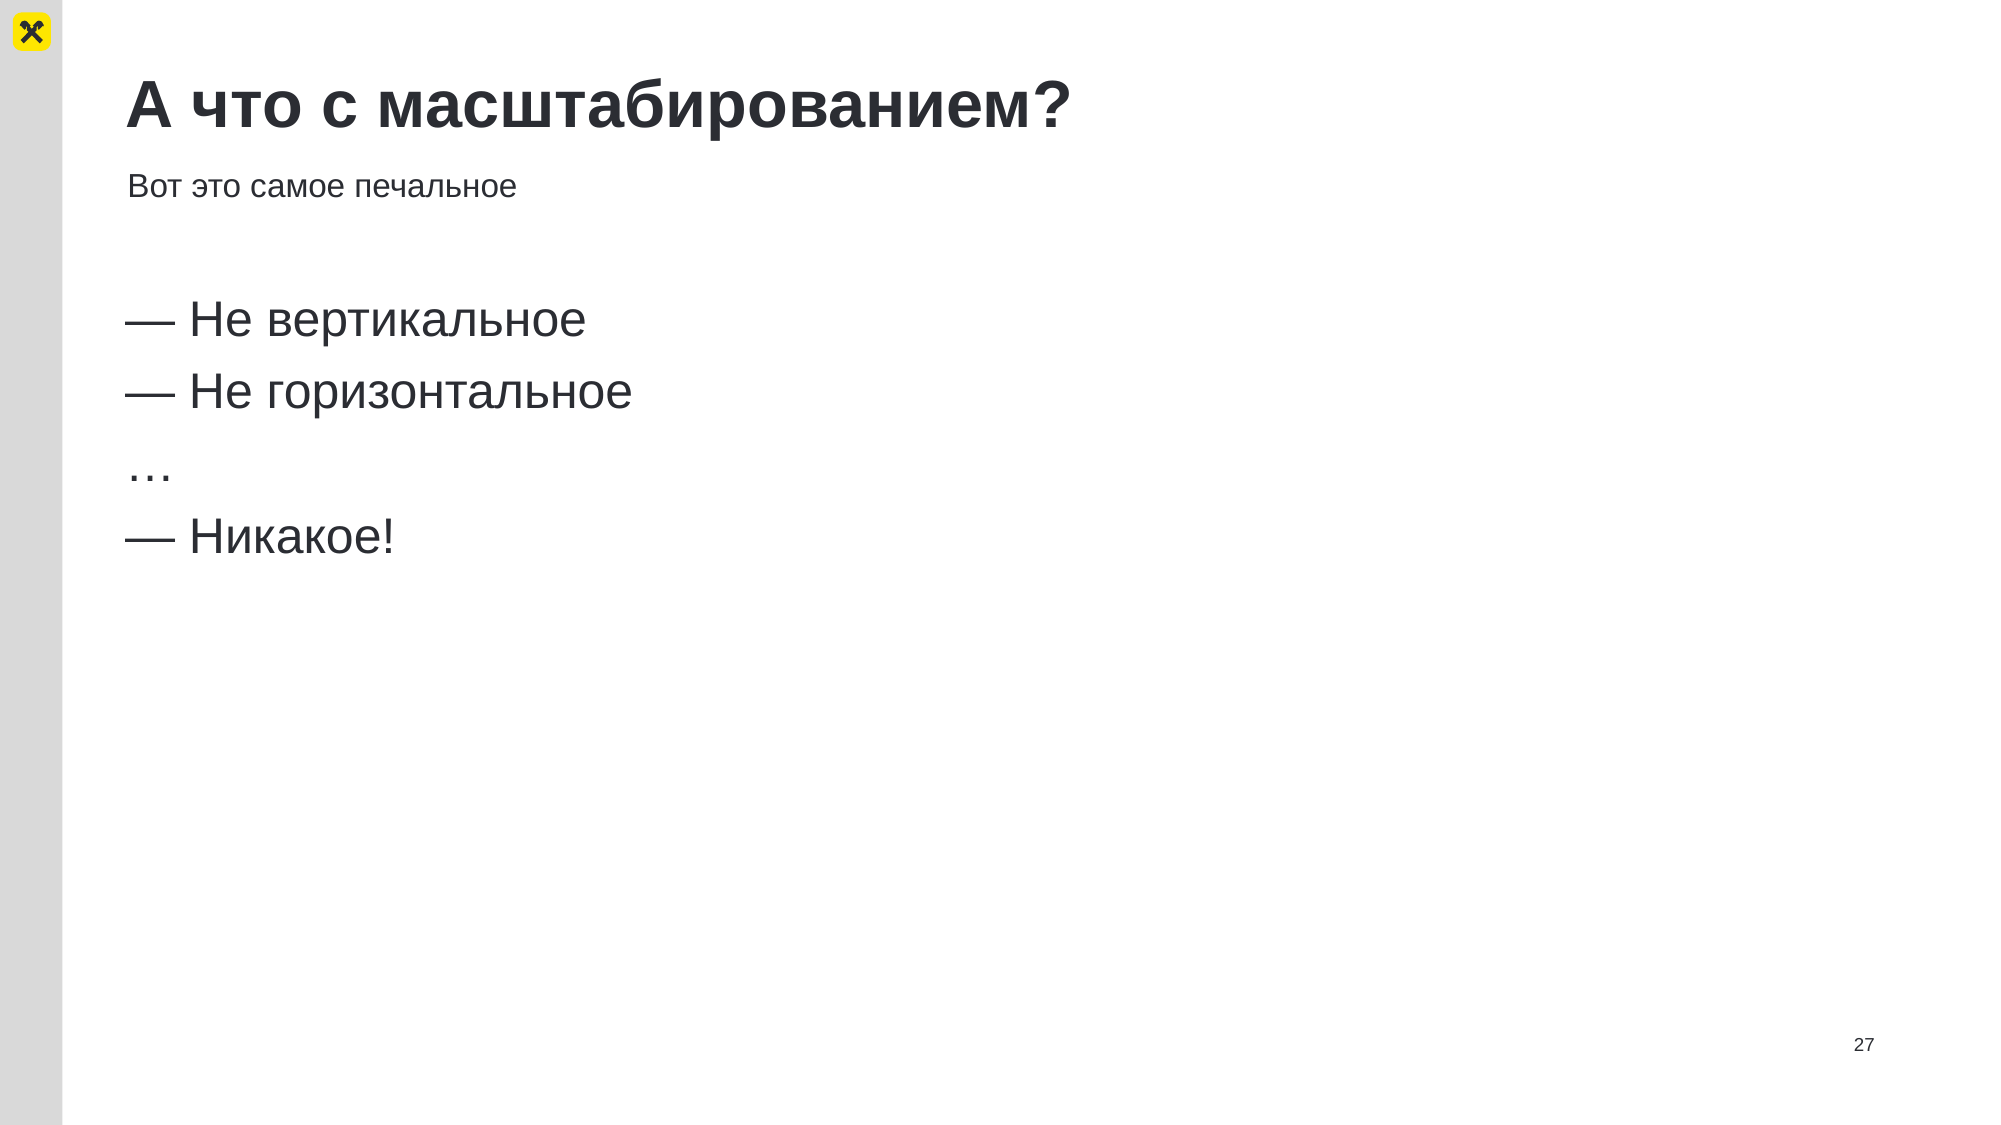

# А что с масштабированием?
Вот это самое печальное
— Не вертикальное
— Не горизонтальное
…
— Никакое!
27